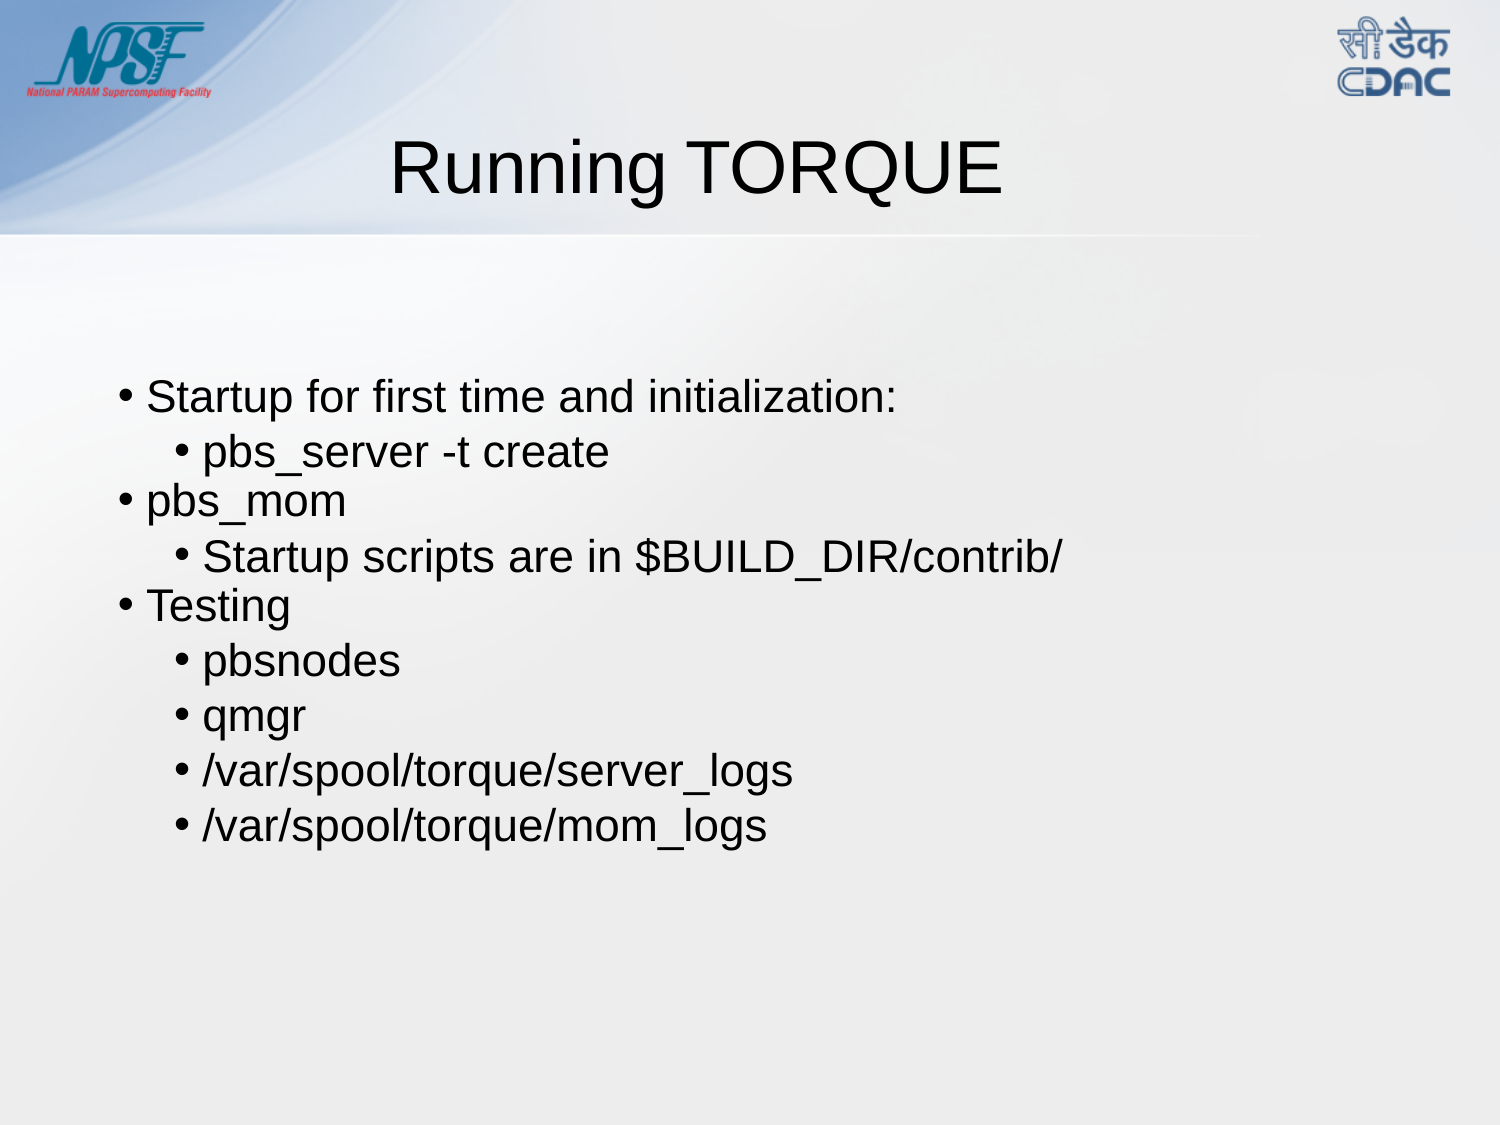

Running TORQUE
Startup for first time and initialization:
pbs_server -t create
pbs_mom
Startup scripts are in $BUILD_DIR/contrib/
Testing
pbsnodes
qmgr
/var/spool/torque/server_logs
/var/spool/torque/mom_logs